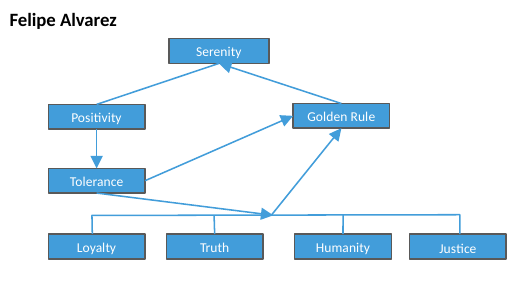

Felipe Alvarez
Serenity
Golden Rule
Positivity
Tolerance

Loyalty
Truth
Humanity
Justice